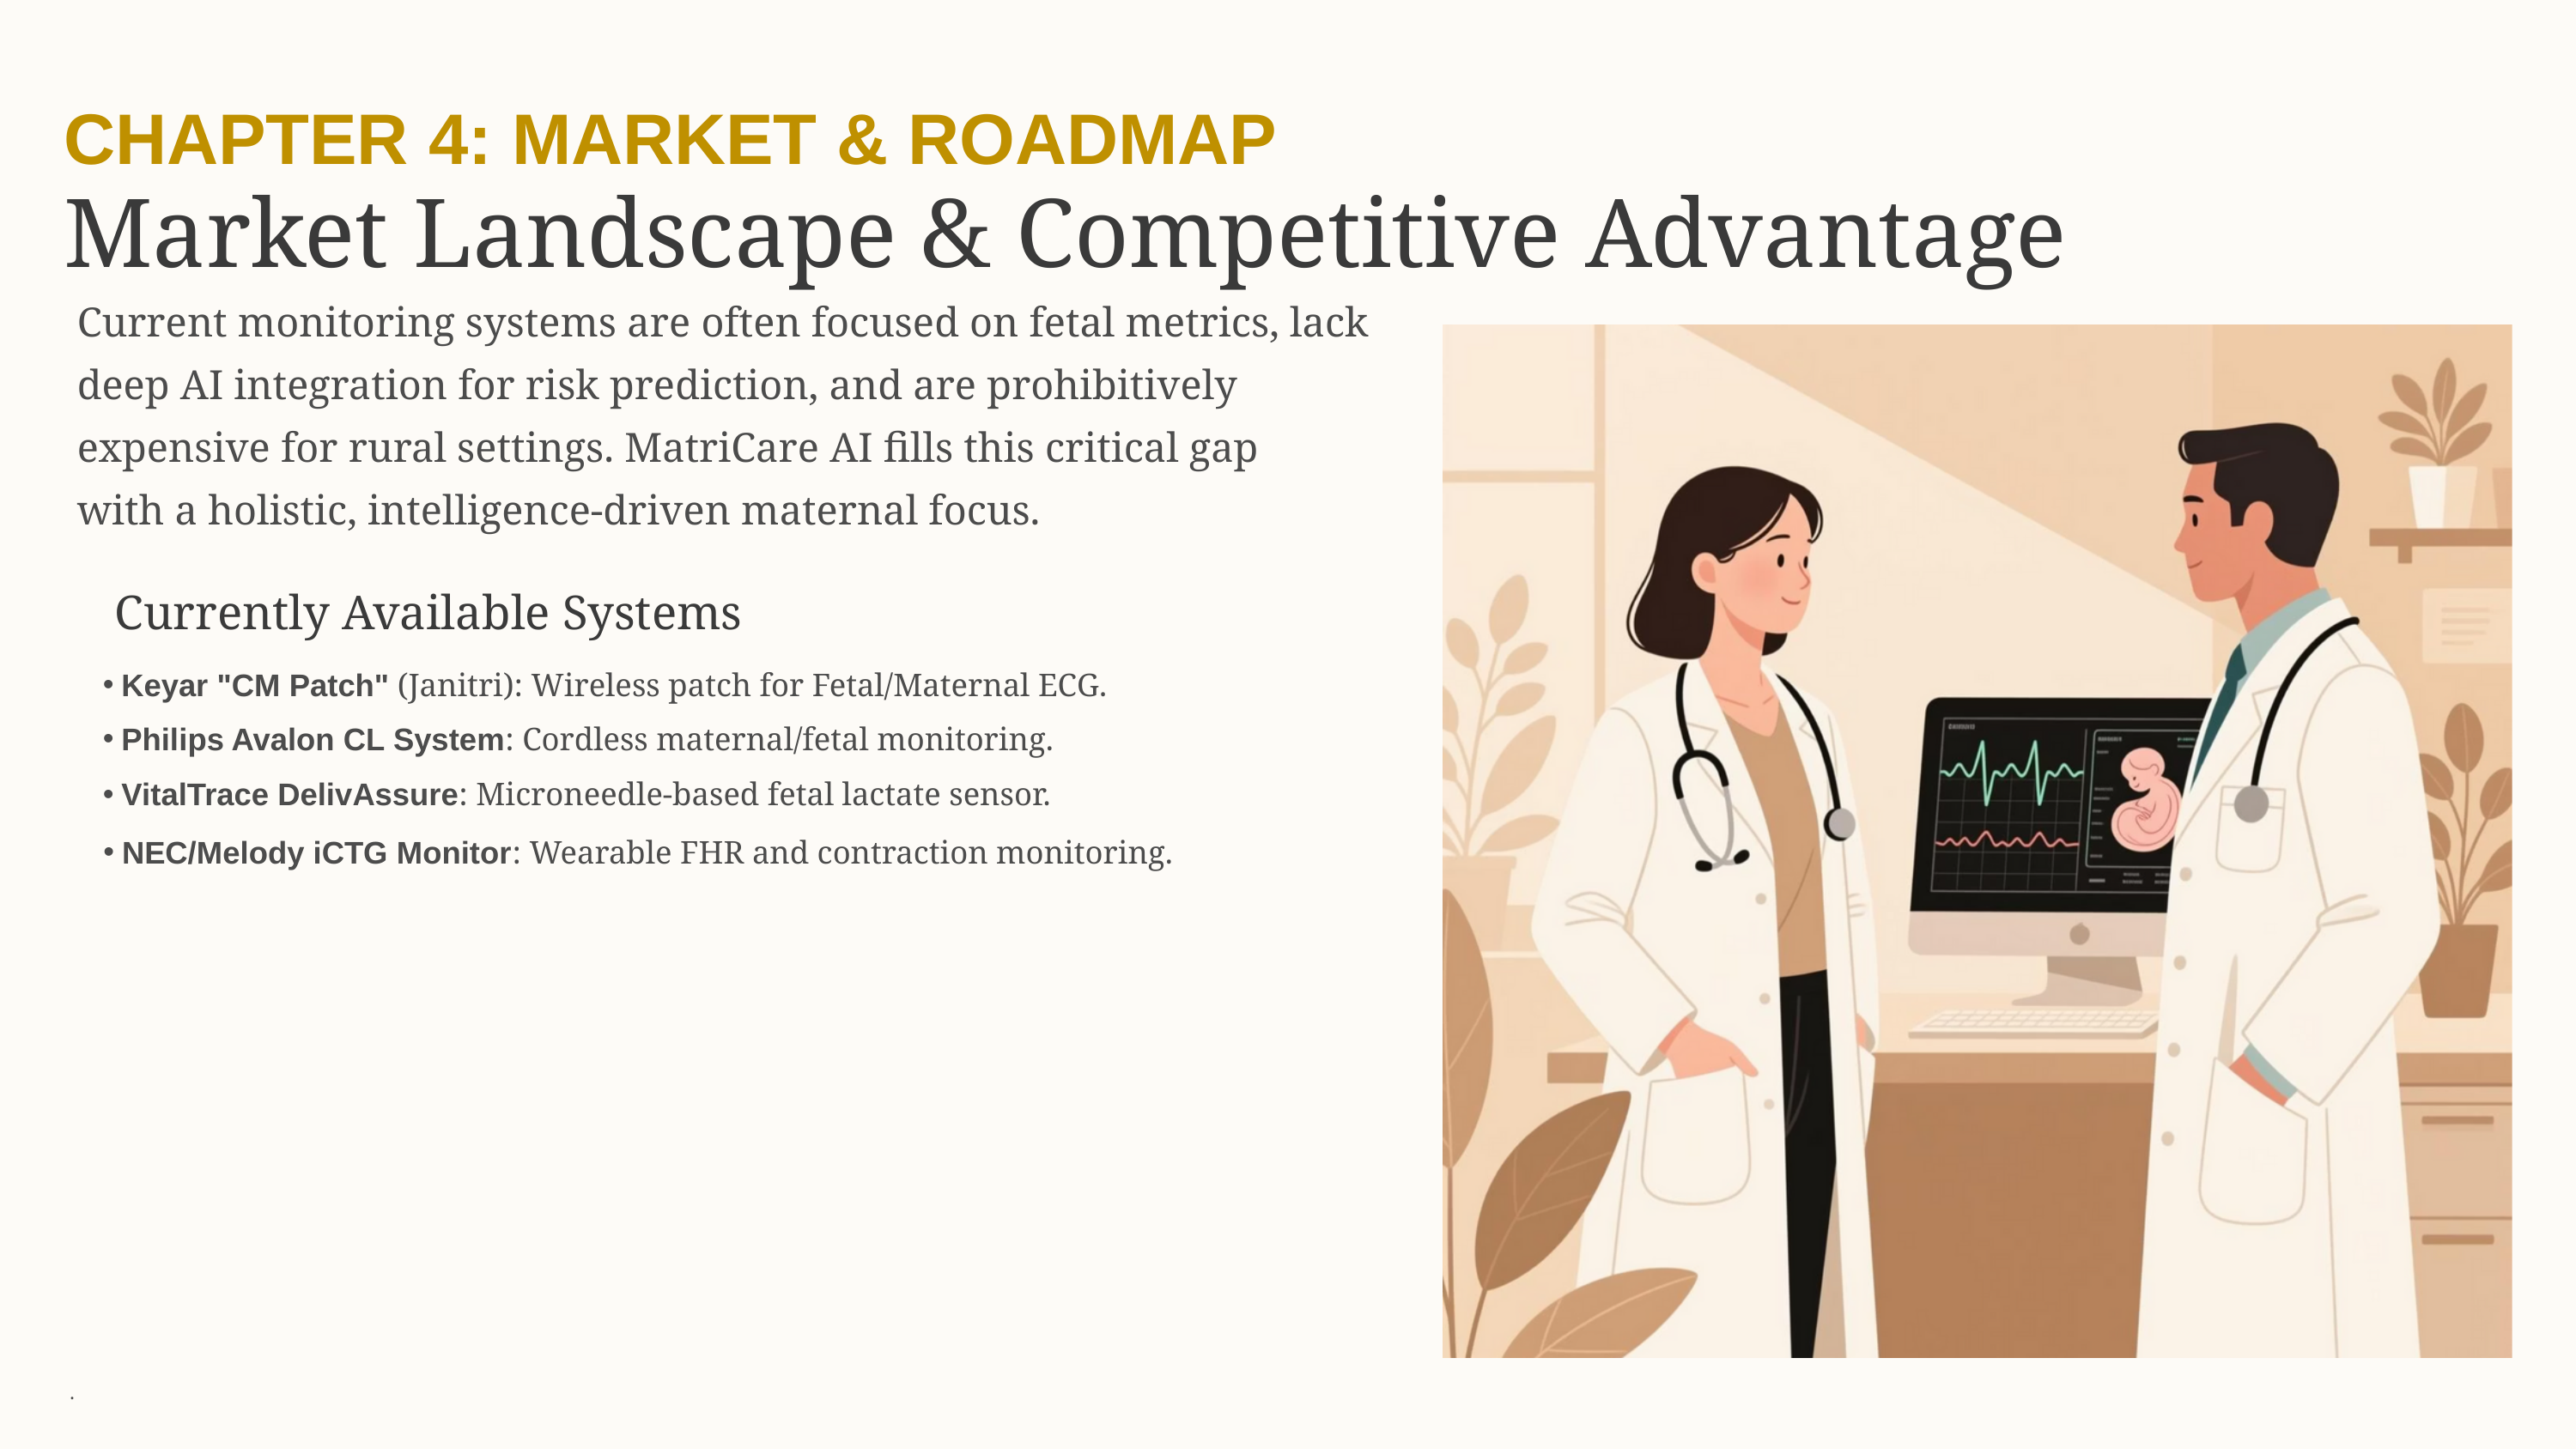

CHAPTER 4: MARKET & ROADMAP

Market Landscape & Competitive Advantage

Current monitoring systems are often focused on fetal metrics, lack

deep AI integration for risk prediction, and are prohibitively

expensive for rural settings. MatriCare AI fills this critical gap

with a holistic, intelligence-driven maternal focus.

Currently Available Systems
Keyar "CM Patch" (Janitri): Wireless patch for Fetal/Maternal ECG.
Philips Avalon CL System: Cordless maternal/fetal monitoring.
VitalTrace DelivAssure: Microneedle-based fetal lactate sensor.
NEC/Melody iCTG Monitor: Wearable FHR and contraction monitoring.

.